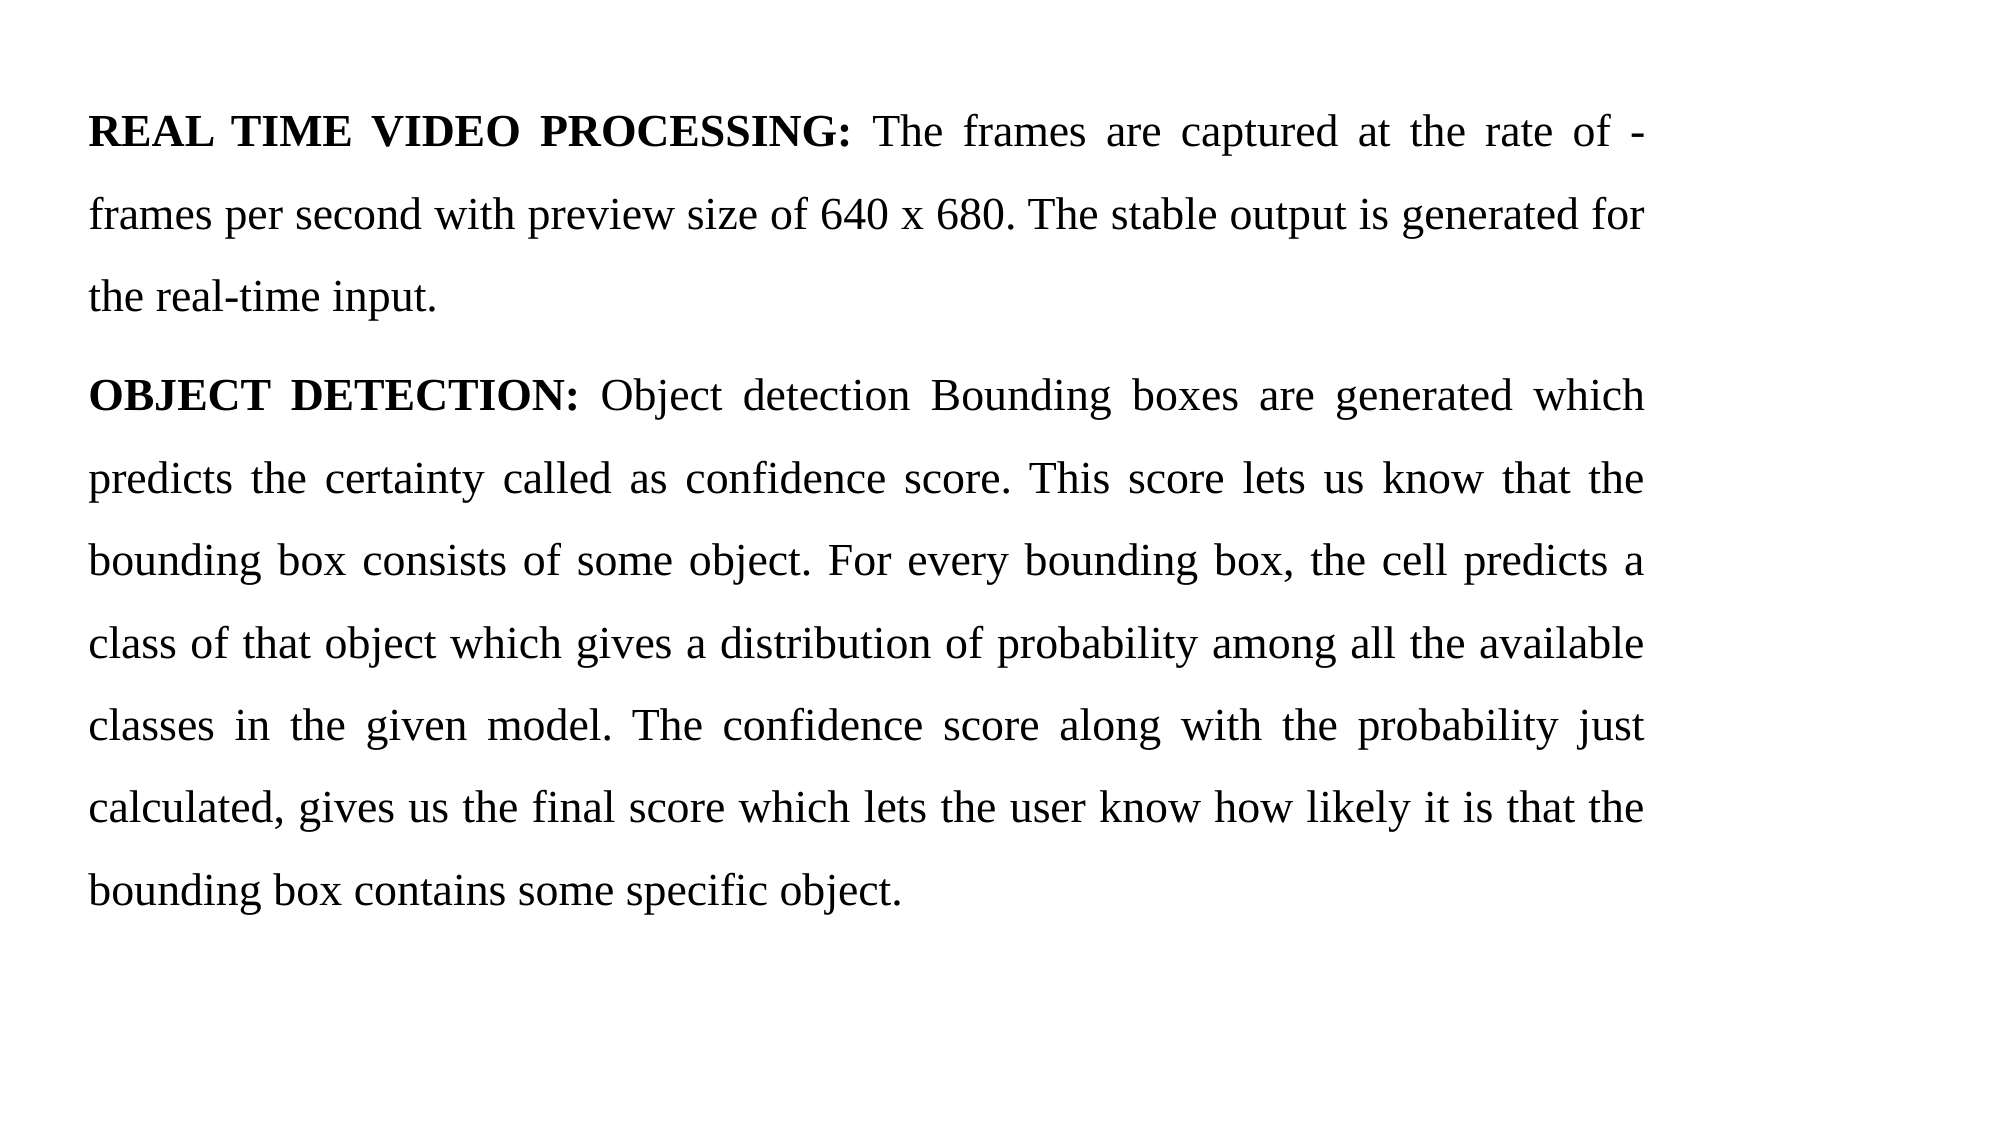

REAL TIME VIDEO PROCESSING: The frames are captured at the rate of - frames per second with preview size of 640 x 680. The stable output is generated for the real-time input.
OBJECT DETECTION: Object detection Bounding boxes are generated which predicts the certainty called as confidence score. This score lets us know that the bounding box consists of some object. For every bounding box, the cell predicts a class of that object which gives a distribution of probability among all the available classes in the given model. The confidence score along with the probability just calculated, gives us the final score which lets the user know how likely it is that the bounding box contains some specific object.